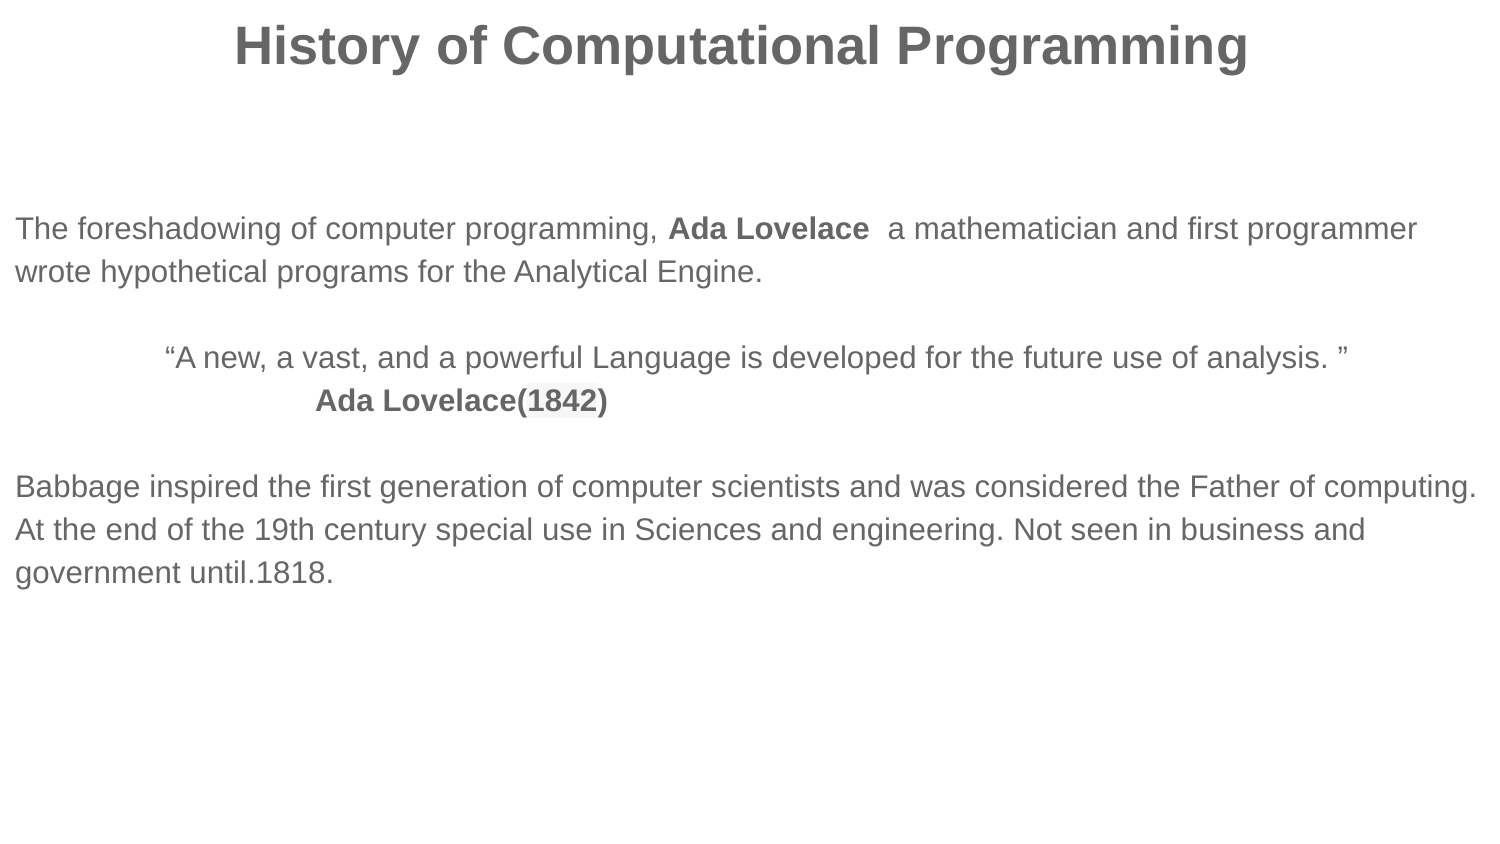

History of Computational Programming

The foreshadowing of computer programming, Ada Lovelace  a mathematician and first programmer wrote hypothetical programs for the Analytical Engine.

“A new, a vast, and a powerful Language is developed for the future use of analysis. ”
 		Ada Lovelace(1842)

Babbage inspired the first generation of computer scientists and was considered the Father of computing. At the end of the 19th century special use in Sciences and engineering. Not seen in business and government until.1818.